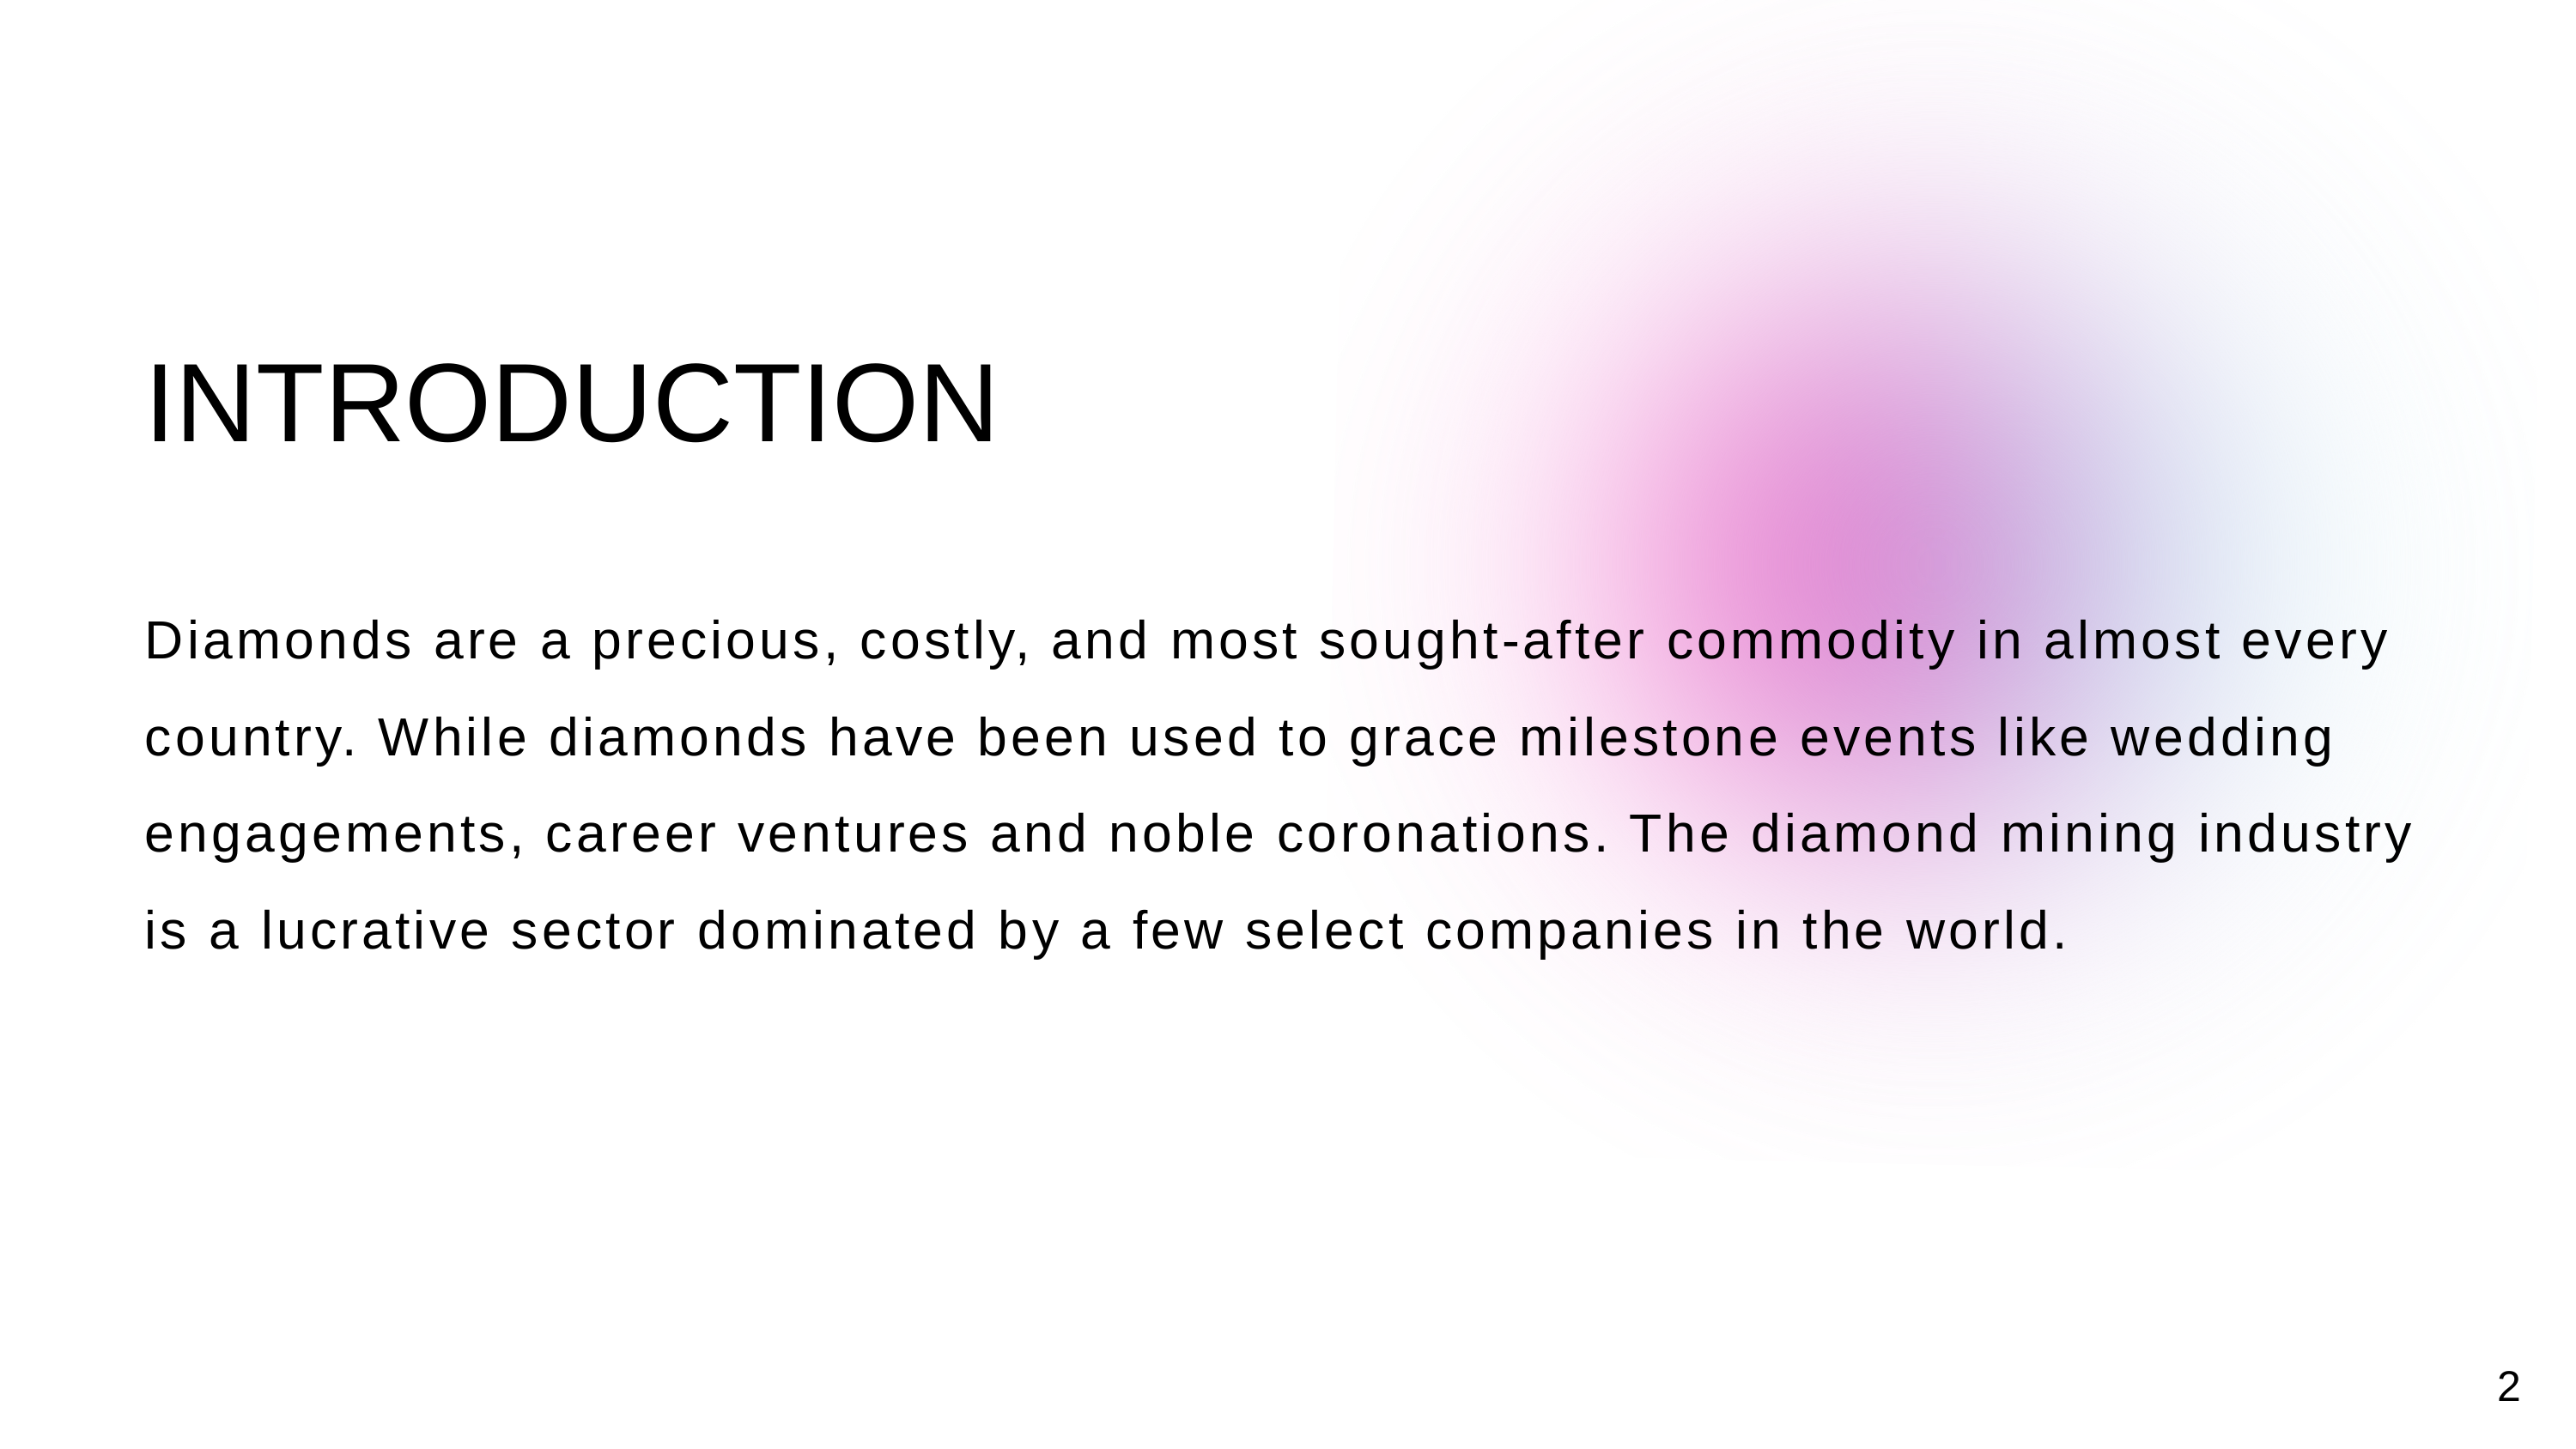

INTRODUCTION
Diamonds are a precious, costly, and most sought-after commodity in almost every country. While diamonds have been used to grace milestone events like wedding engagements, career ventures and noble coronations. The diamond mining industry is a lucrative sector dominated by a few select companies in the world.

2